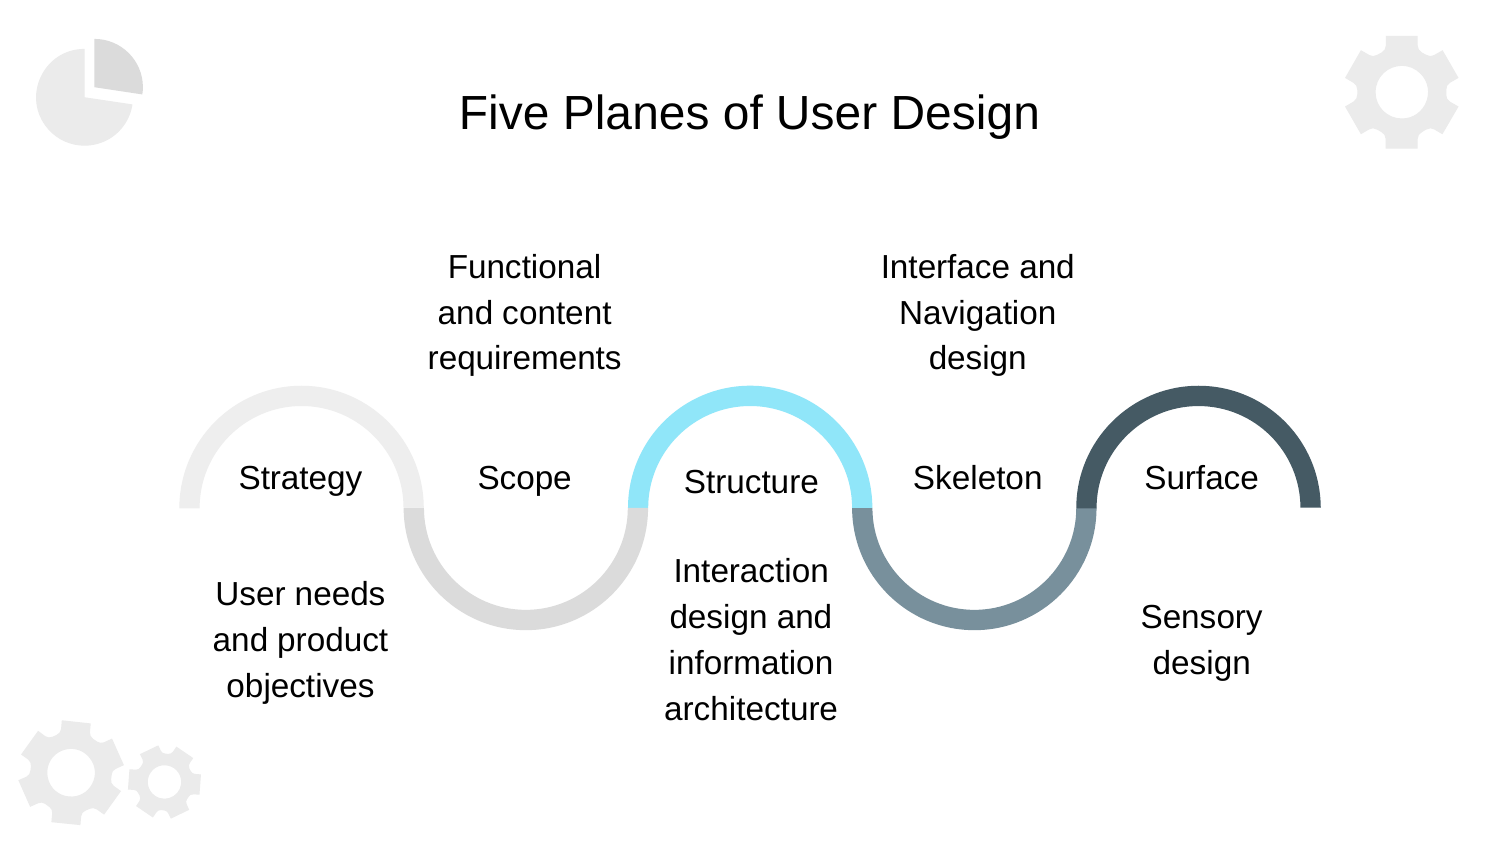

# Five Planes of User Design
Functional and content requirements
Interface and Navigation design

Strategy
Scope
Skeleton
Surface
Structure
User needs and product objectives
Interaction design and information architecture
Sensory design